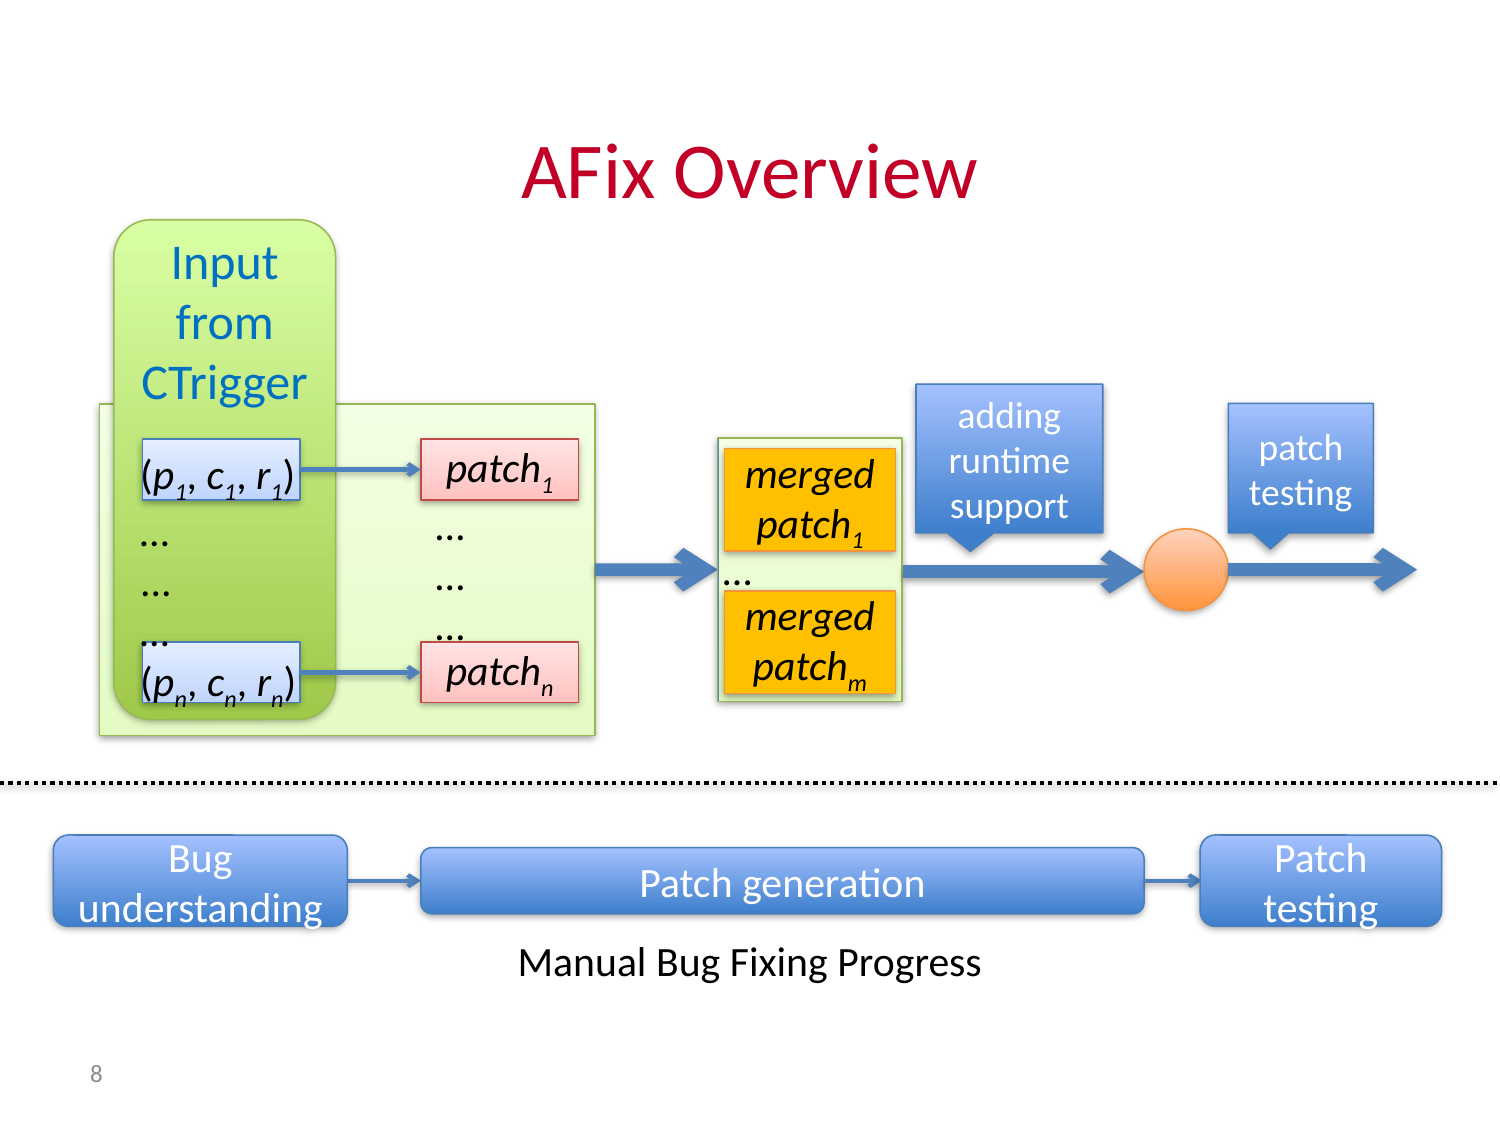

AFix Overview
Input from CTrigger

adding runtime support
patch
testing

patch1
(p1, c1, r1)
…
...
…
(pn, cn, rn)
merged
patch1

…

…
…
…

merged
patchm

patchn
Bug understanding
Patch testing
Patch generation
Manual Bug Fixing Progress
8